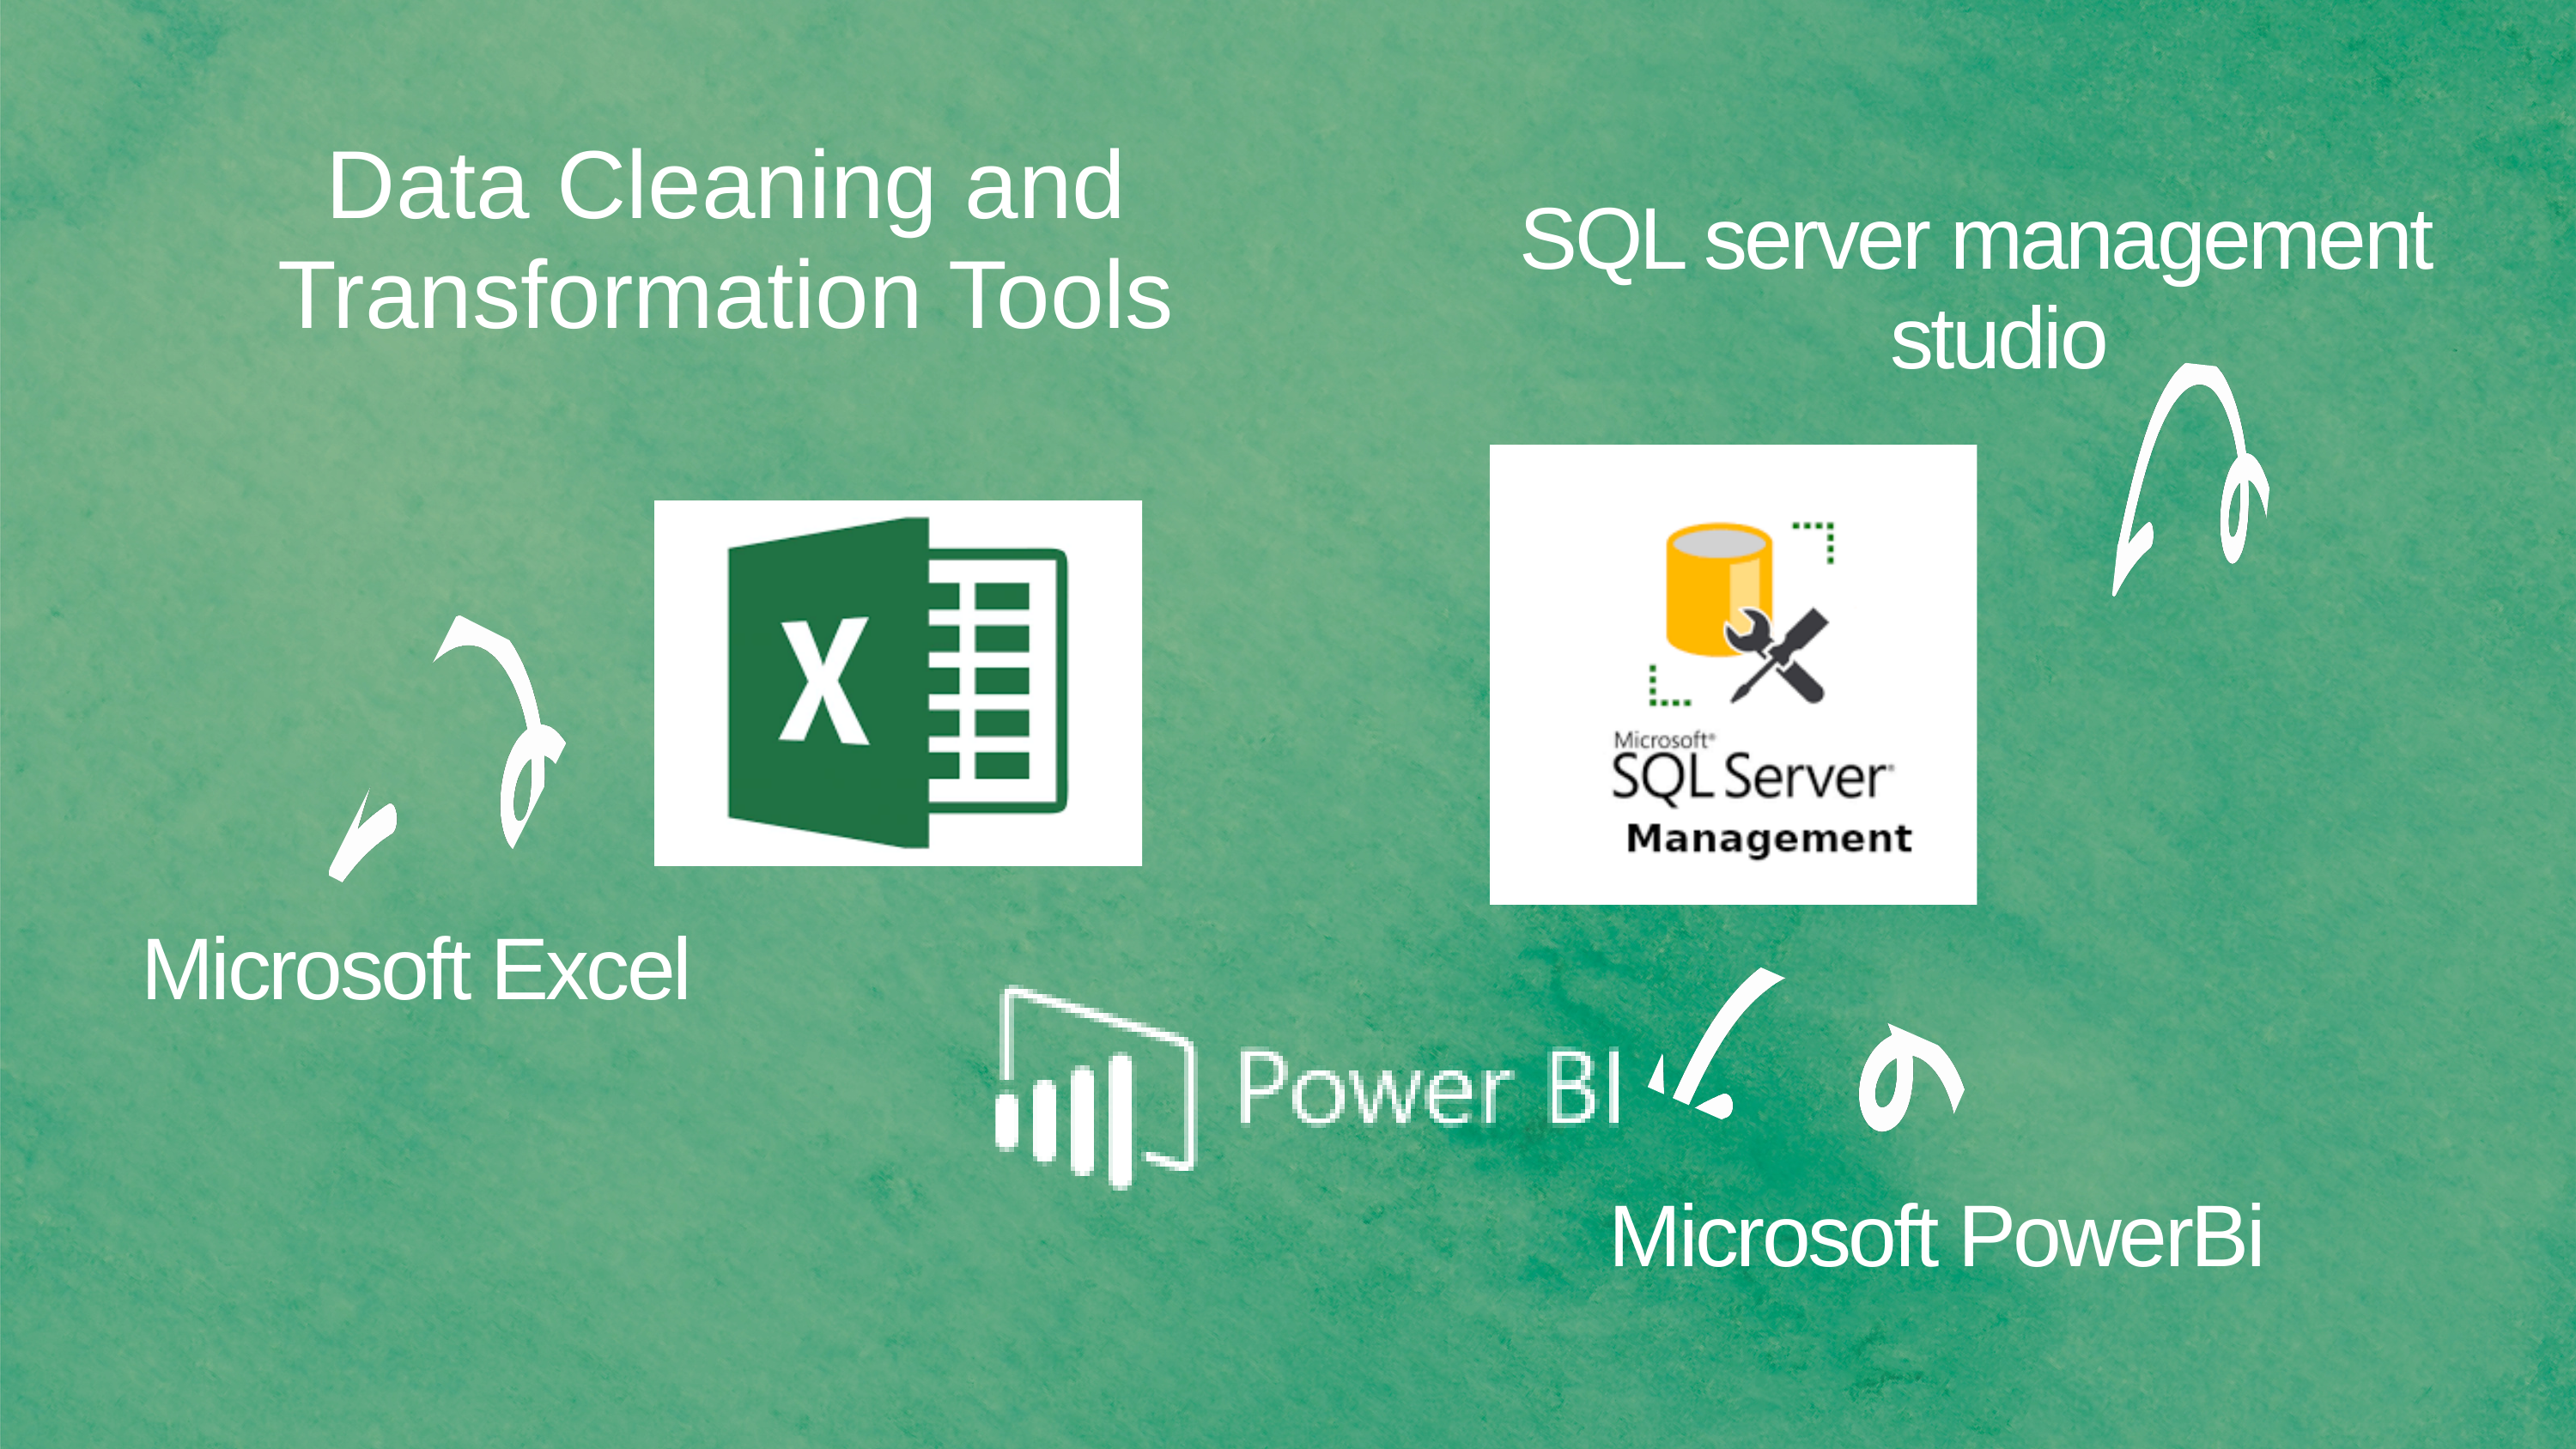

Data Cleaning and Transformation Tools
SQL server management
  studio

Microsoft Excel

Microsoft PowerBi